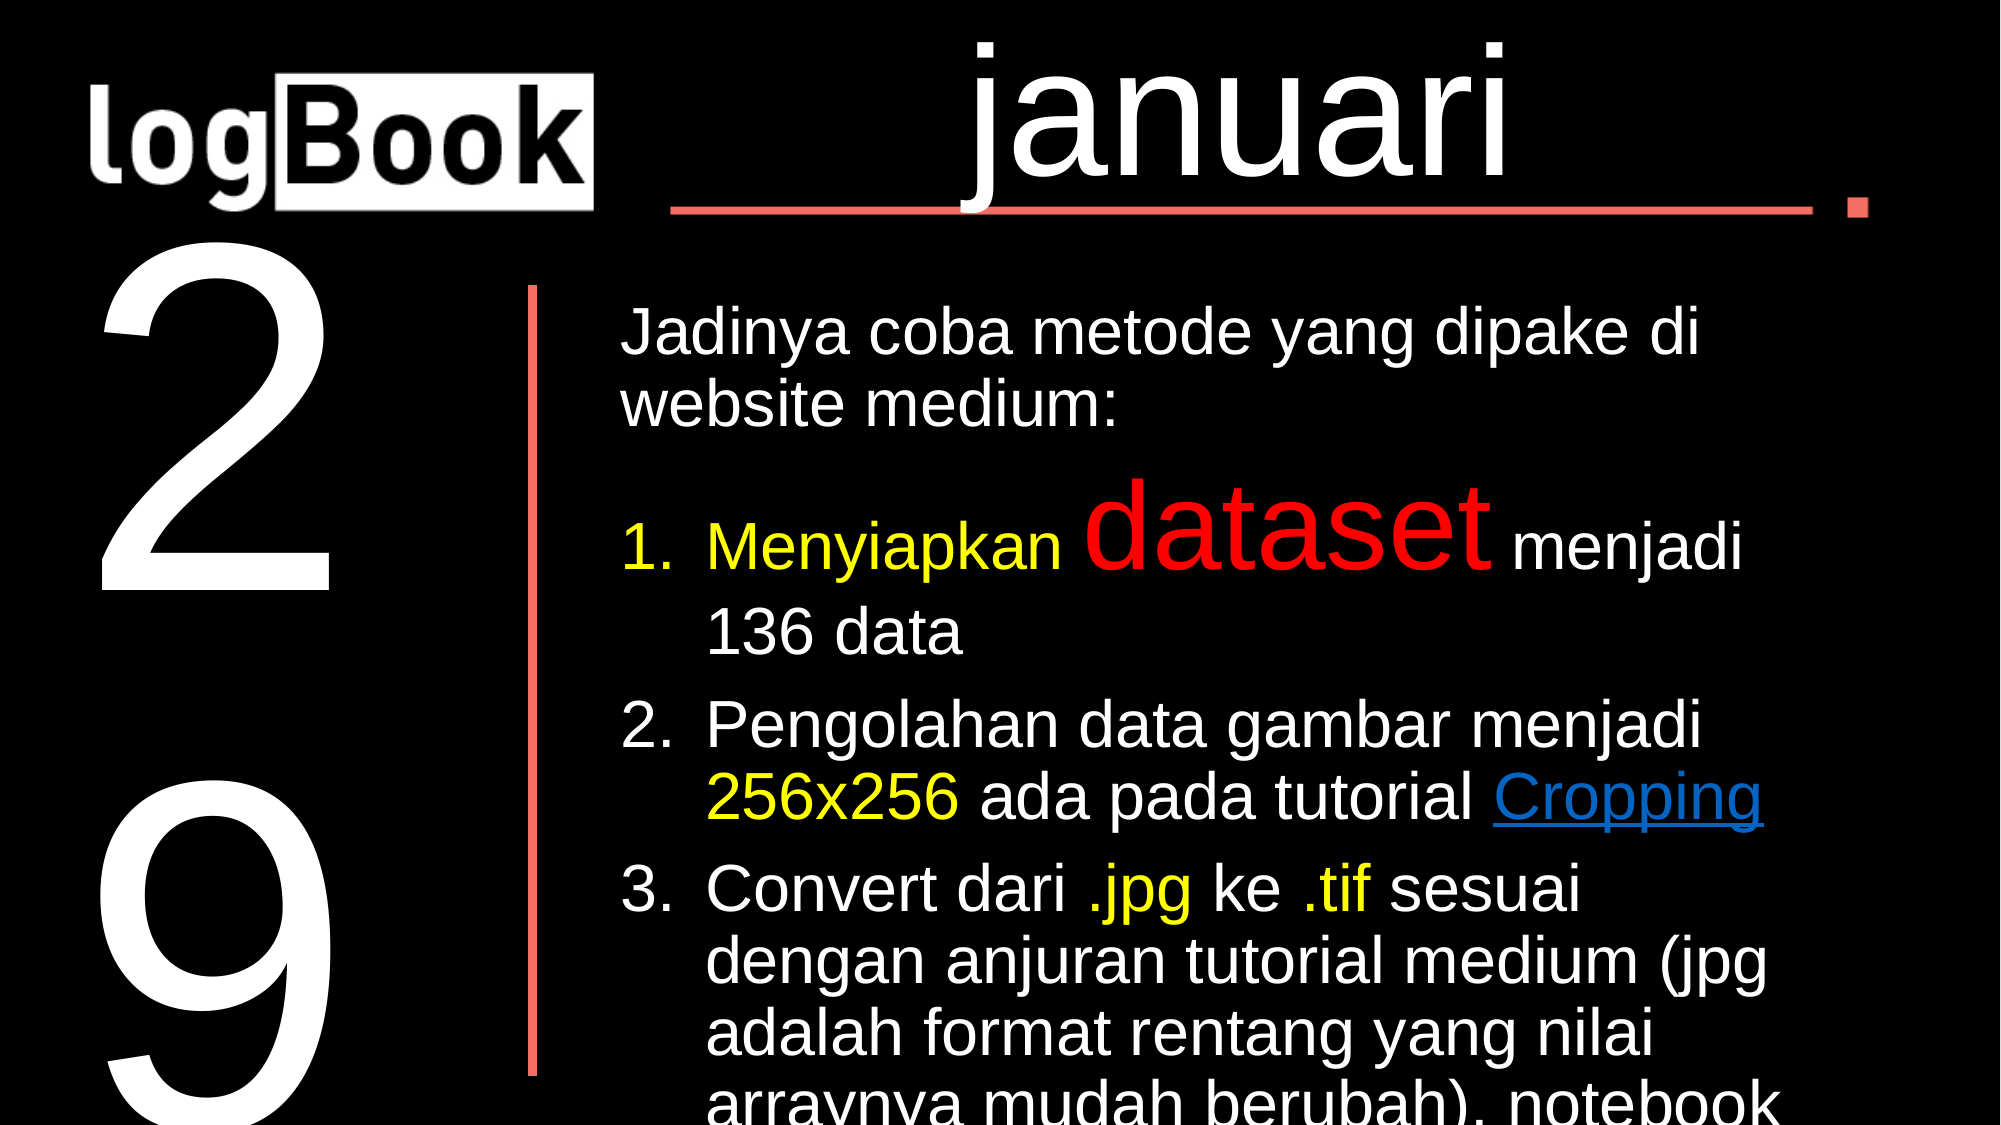

januari

29
Jadinya coba metode yang dipake di website medium:
Menyiapkan dataset menjadi 136 data
Pengolahan data gambar menjadi 256x256 ada pada tutorial Cropping
Convert dari .jpg ke .tif sesuai dengan anjuran tutorial medium (jpg adalah format rentang yang nilai arraynya mudah berubah), notebook juga ada pada file yang sama dengan Cropping
Dataset disimpan di Data Training